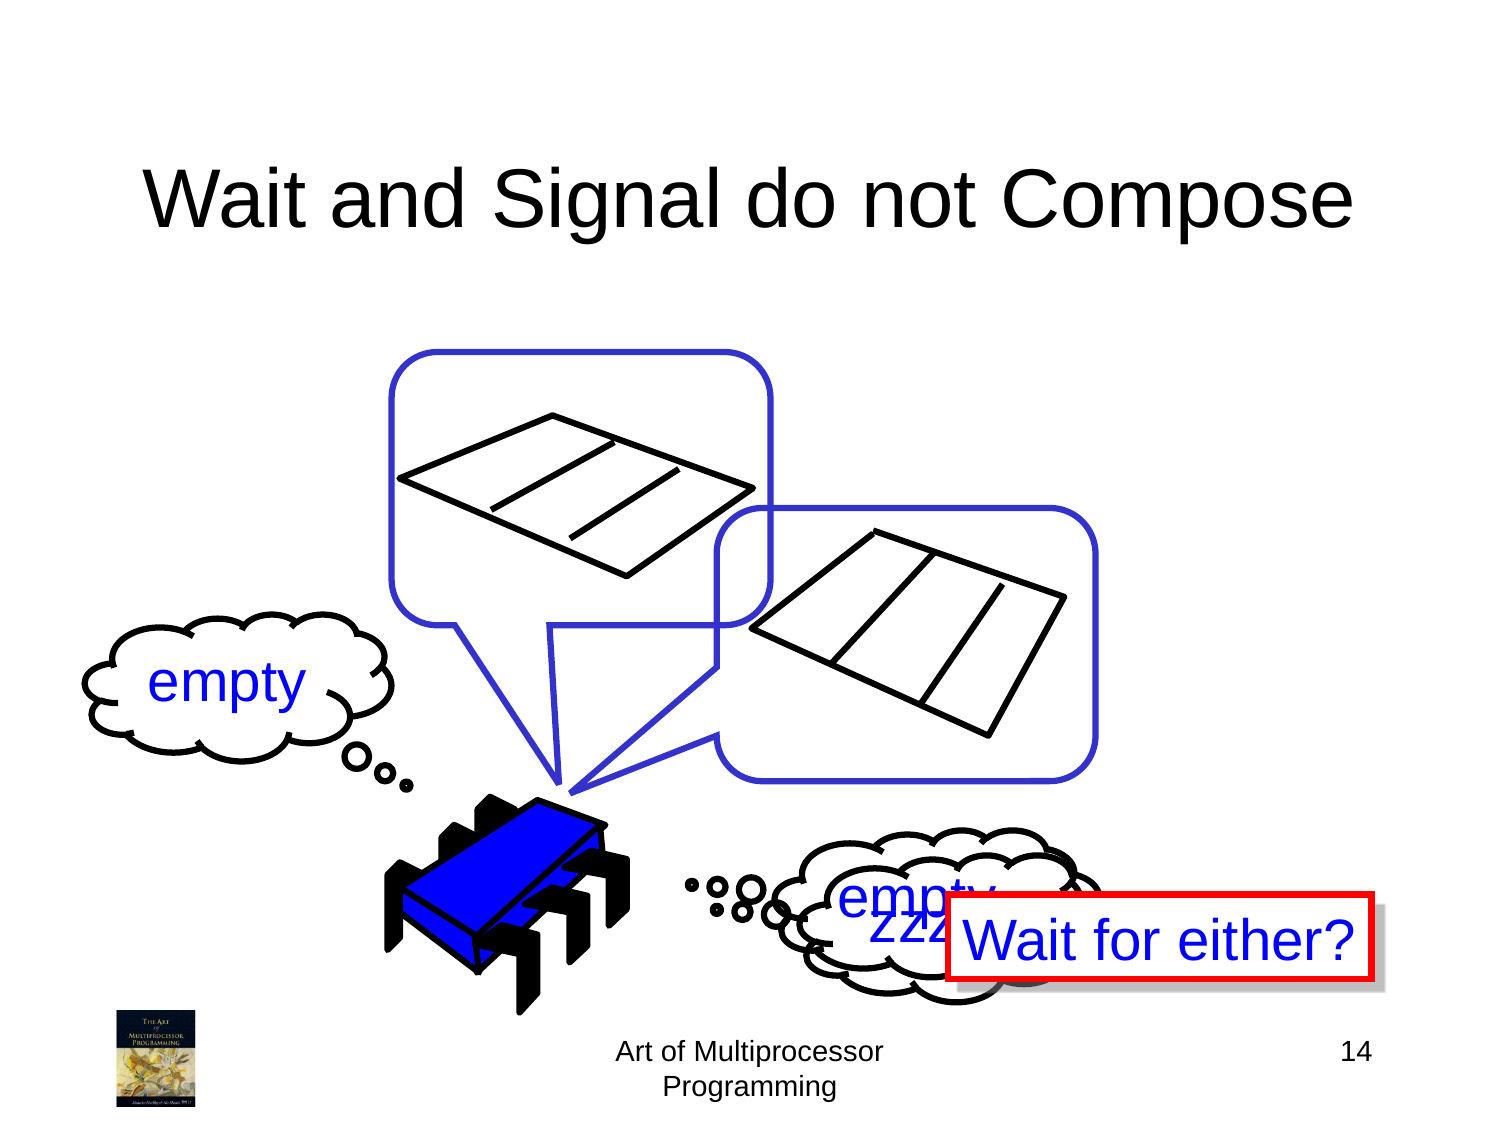

Wait and Signal do not Compose

empty

empty

zzz…

Wait for either?

Art of Multiprocessor Programming
14